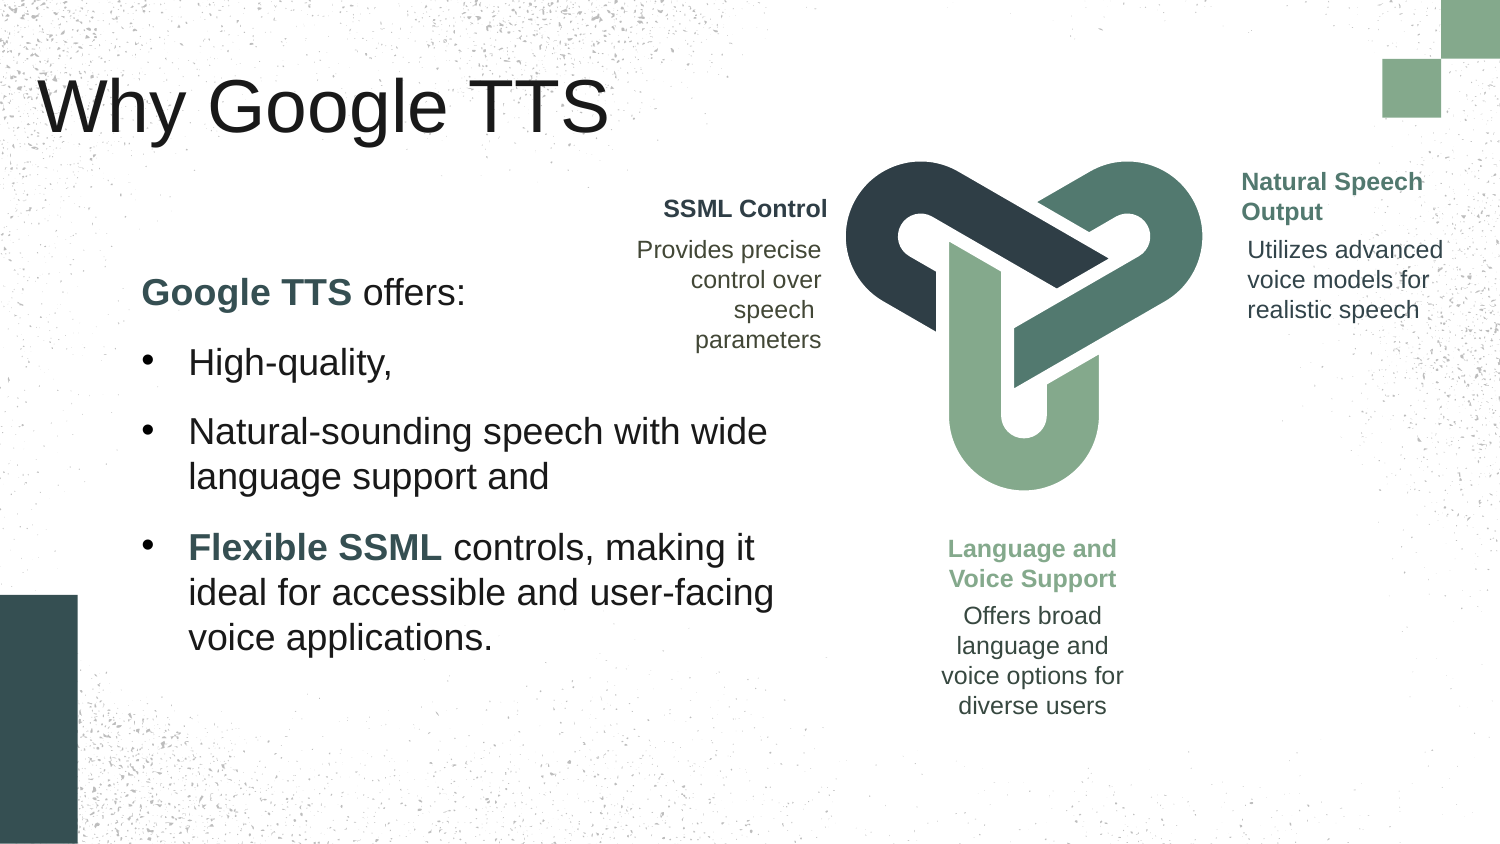

Why Google TTS
Natural Speech
Output
Utilizes advanced
voice models for
realistic speech

SSML Control
Provides precise
control over
speech
parameters

Language and
Voice Support
Offers broad
language and
voice options for
diverse users

Google TTS offers:
High-quality,
Natural-sounding speech with wide language support and
Flexible SSML controls, making it ideal for accessible and user-facing voice applications.